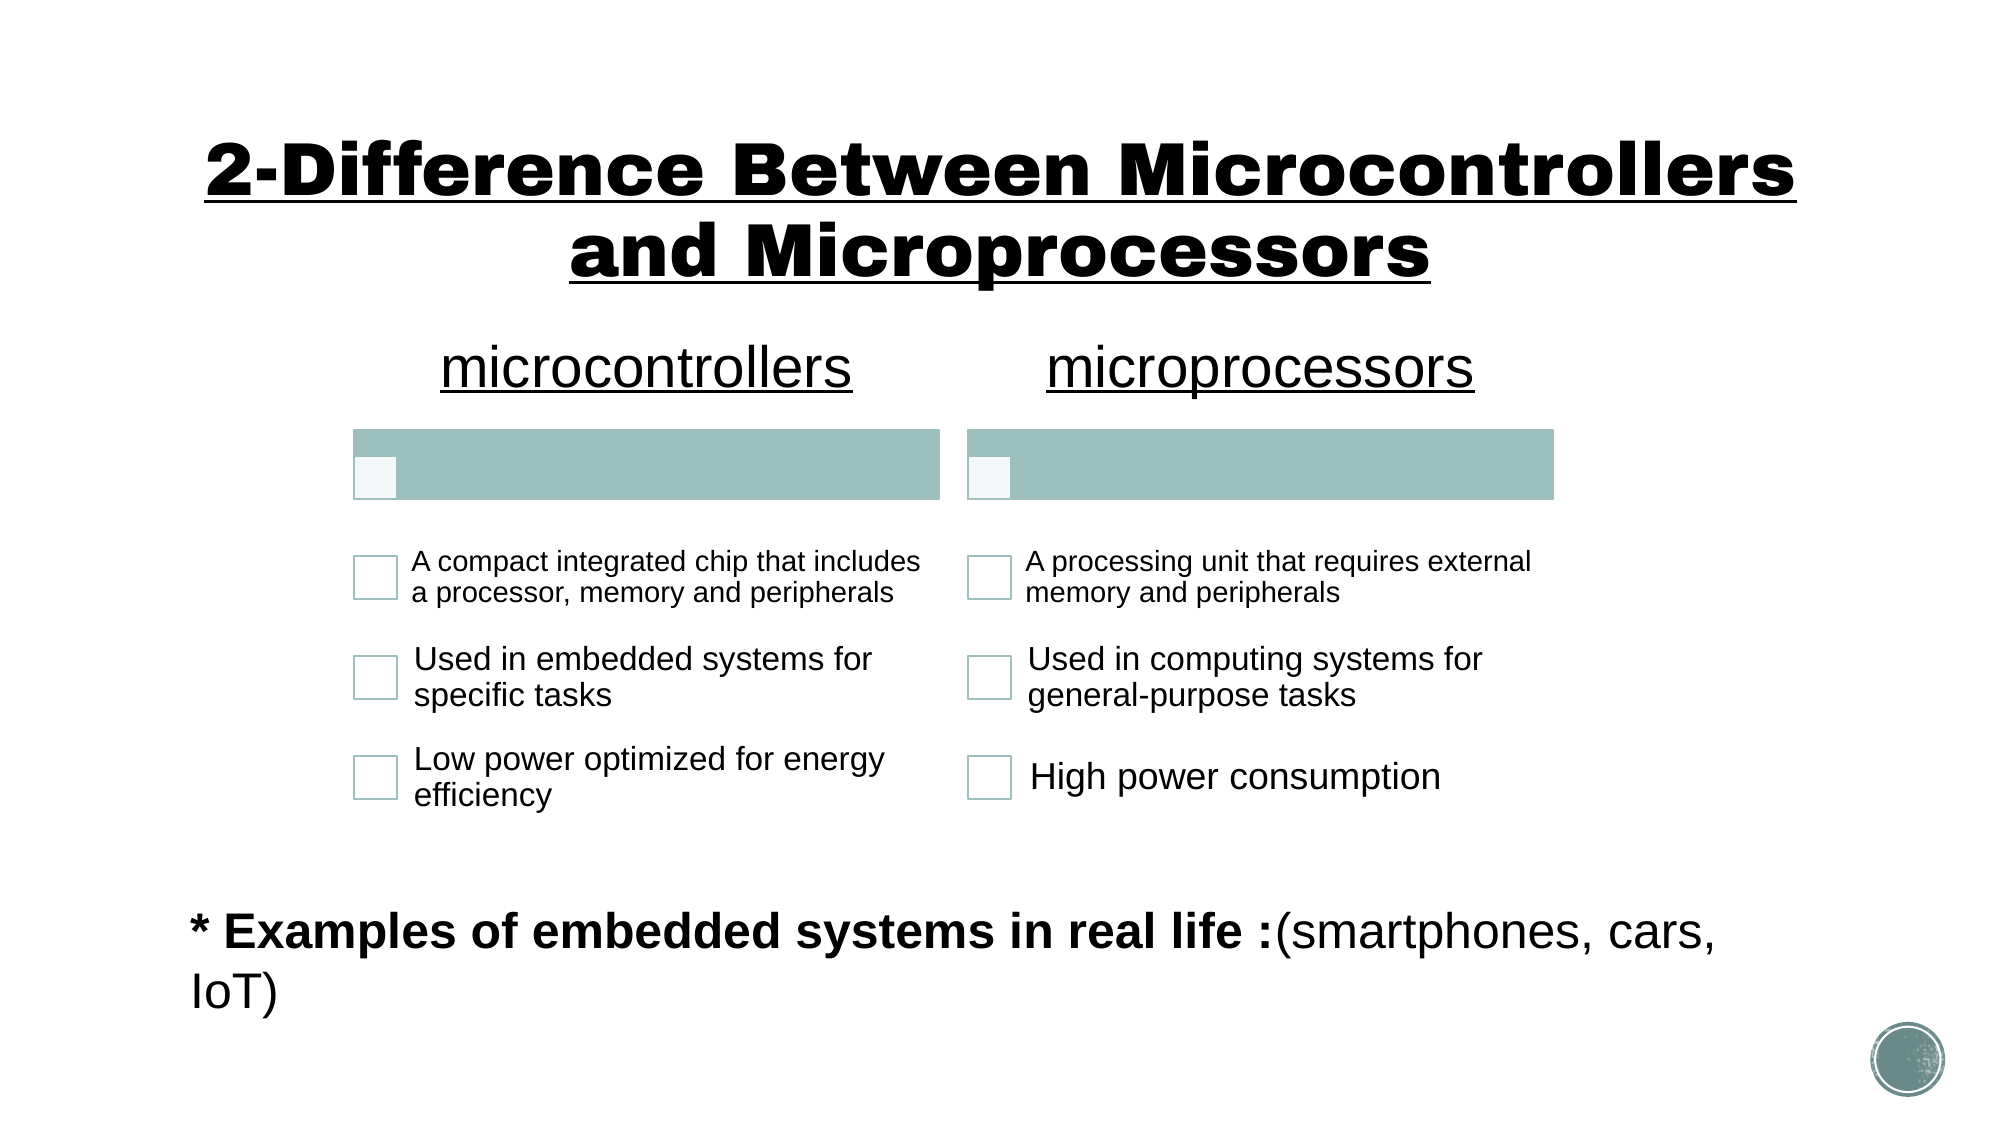

# 2-Difference Between Microcontrollers and Microprocessors
microcontrollers
A compact integrated chip that includes a processor, memory and peripherals
Used in embedded systems for specific tasks
Low power optimized for energy efficiency
microprocessors
A processing unit that requires external memory and peripherals
Used in computing systems for general-purpose tasks
High power consumption

* Examples of embedded systems in real life :(smartphones, cars, IoT)